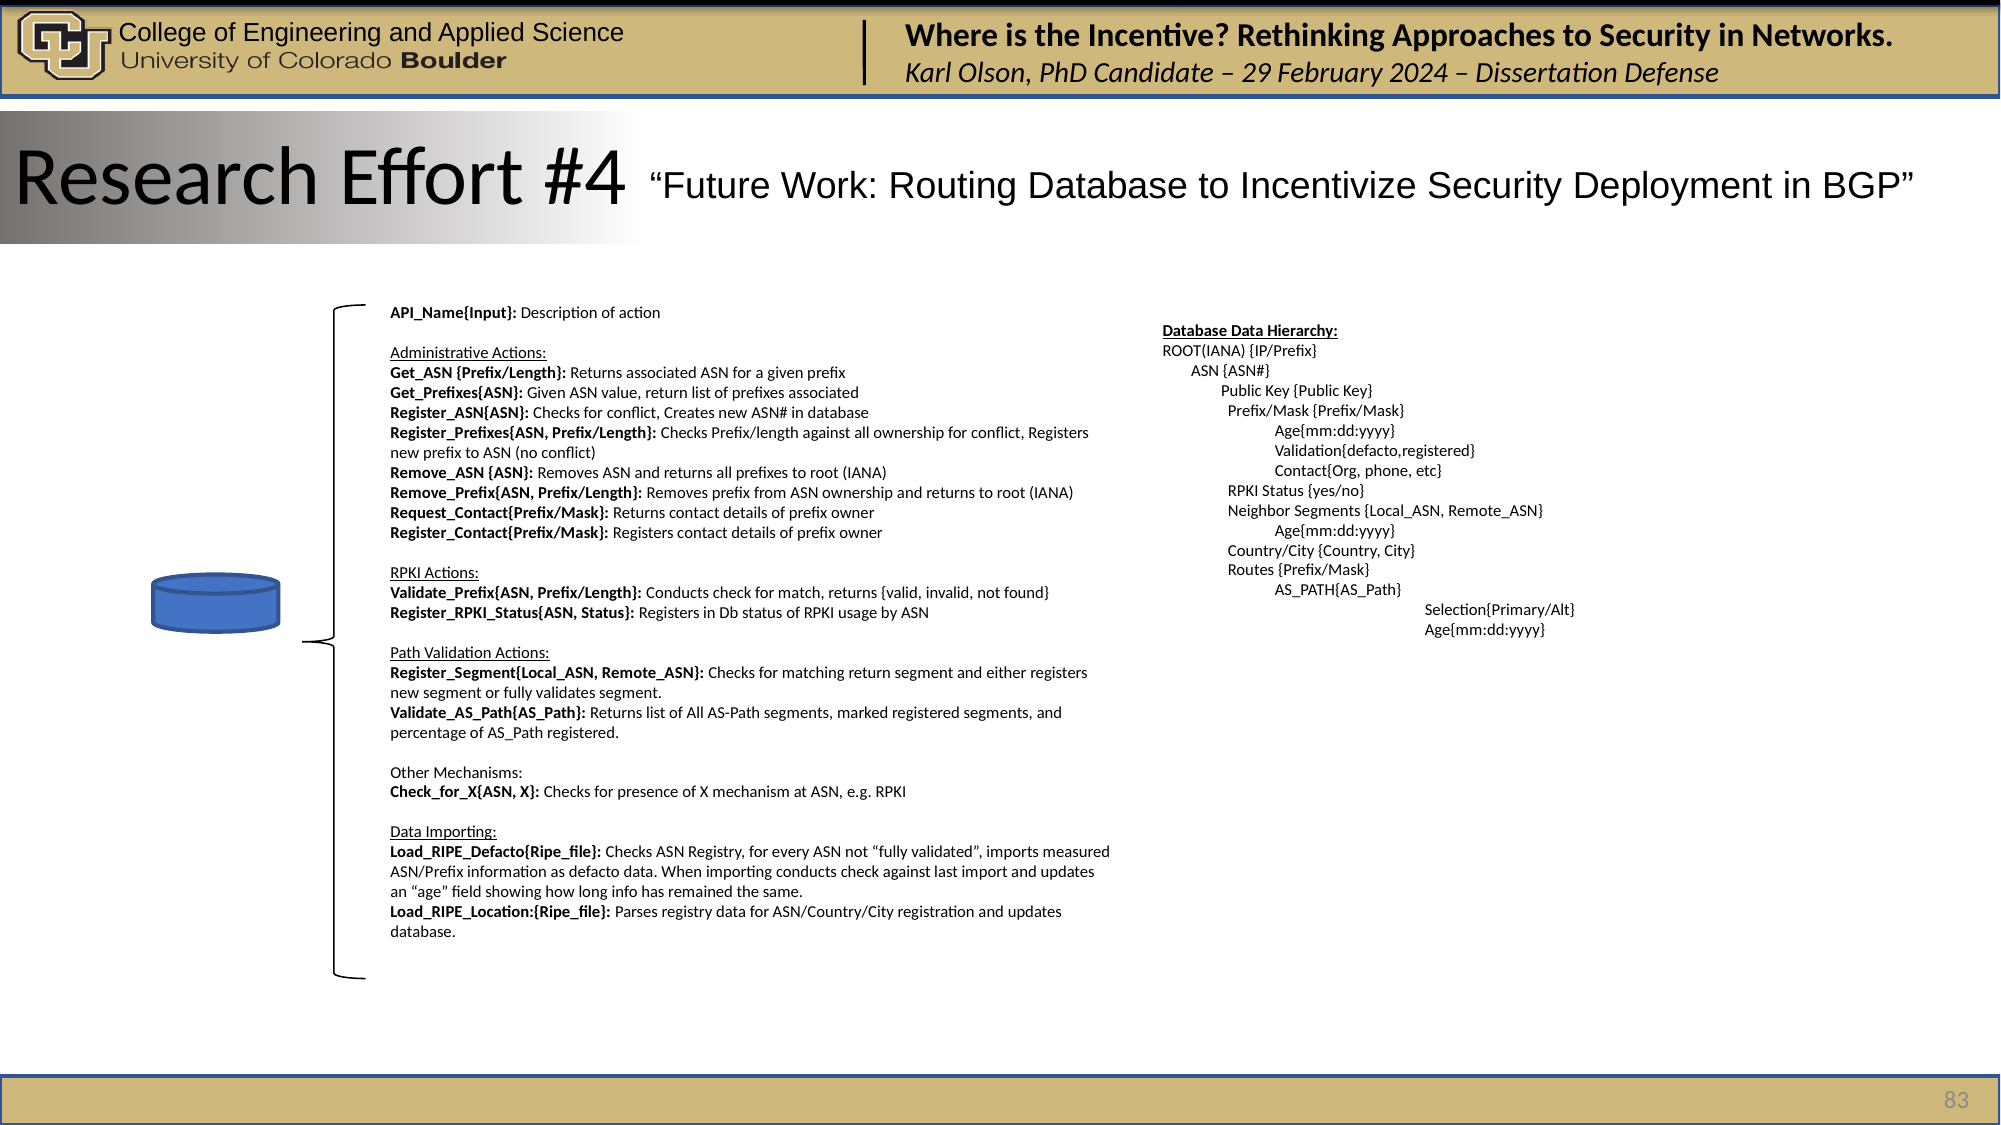

#
Research Effort #4
“Future Work: Routing Database to Incentivize Security Deployment in BGP”

API_Name{Input}: Description of action

Administrative Actions:
Get_ASN {Prefix/Length}: Returns associated ASN for a given prefix
Get_Prefixes{ASN}: Given ASN value, return list of prefixes associated
Register_ASN{ASN}: Checks for conflict, Creates new ASN# in database
Register_Prefixes{ASN, Prefix/Length}: Checks Prefix/length against all ownership for conflict, Registers new prefix to ASN (no conflict)
Remove_ASN {ASN}: Removes ASN and returns all prefixes to root (IANA)
Remove_Prefix{ASN, Prefix/Length}: Removes prefix from ASN ownership and returns to root (IANA)
Request_Contact{Prefix/Mask}: Returns contact details of prefix owner
Register_Contact{Prefix/Mask}: Registers contact details of prefix owner

RPKI Actions:
Validate_Prefix{ASN, Prefix/Length}: Conducts check for match, returns {valid, invalid, not found}
Register_RPKI_Status{ASN, Status}: Registers in Db status of RPKI usage by ASN

Path Validation Actions:
Register_Segment{Local_ASN, Remote_ASN}: Checks for matching return segment and either registers new segment or fully validates segment.
Validate_AS_Path{AS_Path}: Returns list of All AS-Path segments, marked registered segments, and percentage of AS_Path registered.

Other Mechanisms:
Check_for_X{ASN, X}: Checks for presence of X mechanism at ASN, e.g. RPKI

Data Importing:
Load_RIPE_Defacto{Ripe_file}: Checks ASN Registry, for every ASN not “fully validated”, imports measured ASN/Prefix information as defacto data. When importing conducts check against last import and updates an “age” field showing how long info has remained the same.
Load_RIPE_Location:{Ripe_file}: Parses registry data for ASN/Country/City registration and updates database.

Database Data Hierarchy:
ROOT(IANA) {IP/Prefix}
 	ASN {ASN#}
	        Public Key {Public Key}
	Prefix/Mask {Prefix/Mask}
	Age{mm:dd:yyyy}
	Validation{defacto,registered}
	Contact{Org, phone, etc}
	RPKI Status {yes/no}
	Neighbor Segments {Local_ASN, Remote_ASN}
	Age{mm:dd:yyyy}
	Country/City {Country, City}
	Routes {Prefix/Mask}
	AS_PATH{AS_Path}
		Selection{Primary/Alt}
		Age{mm:dd:yyyy}